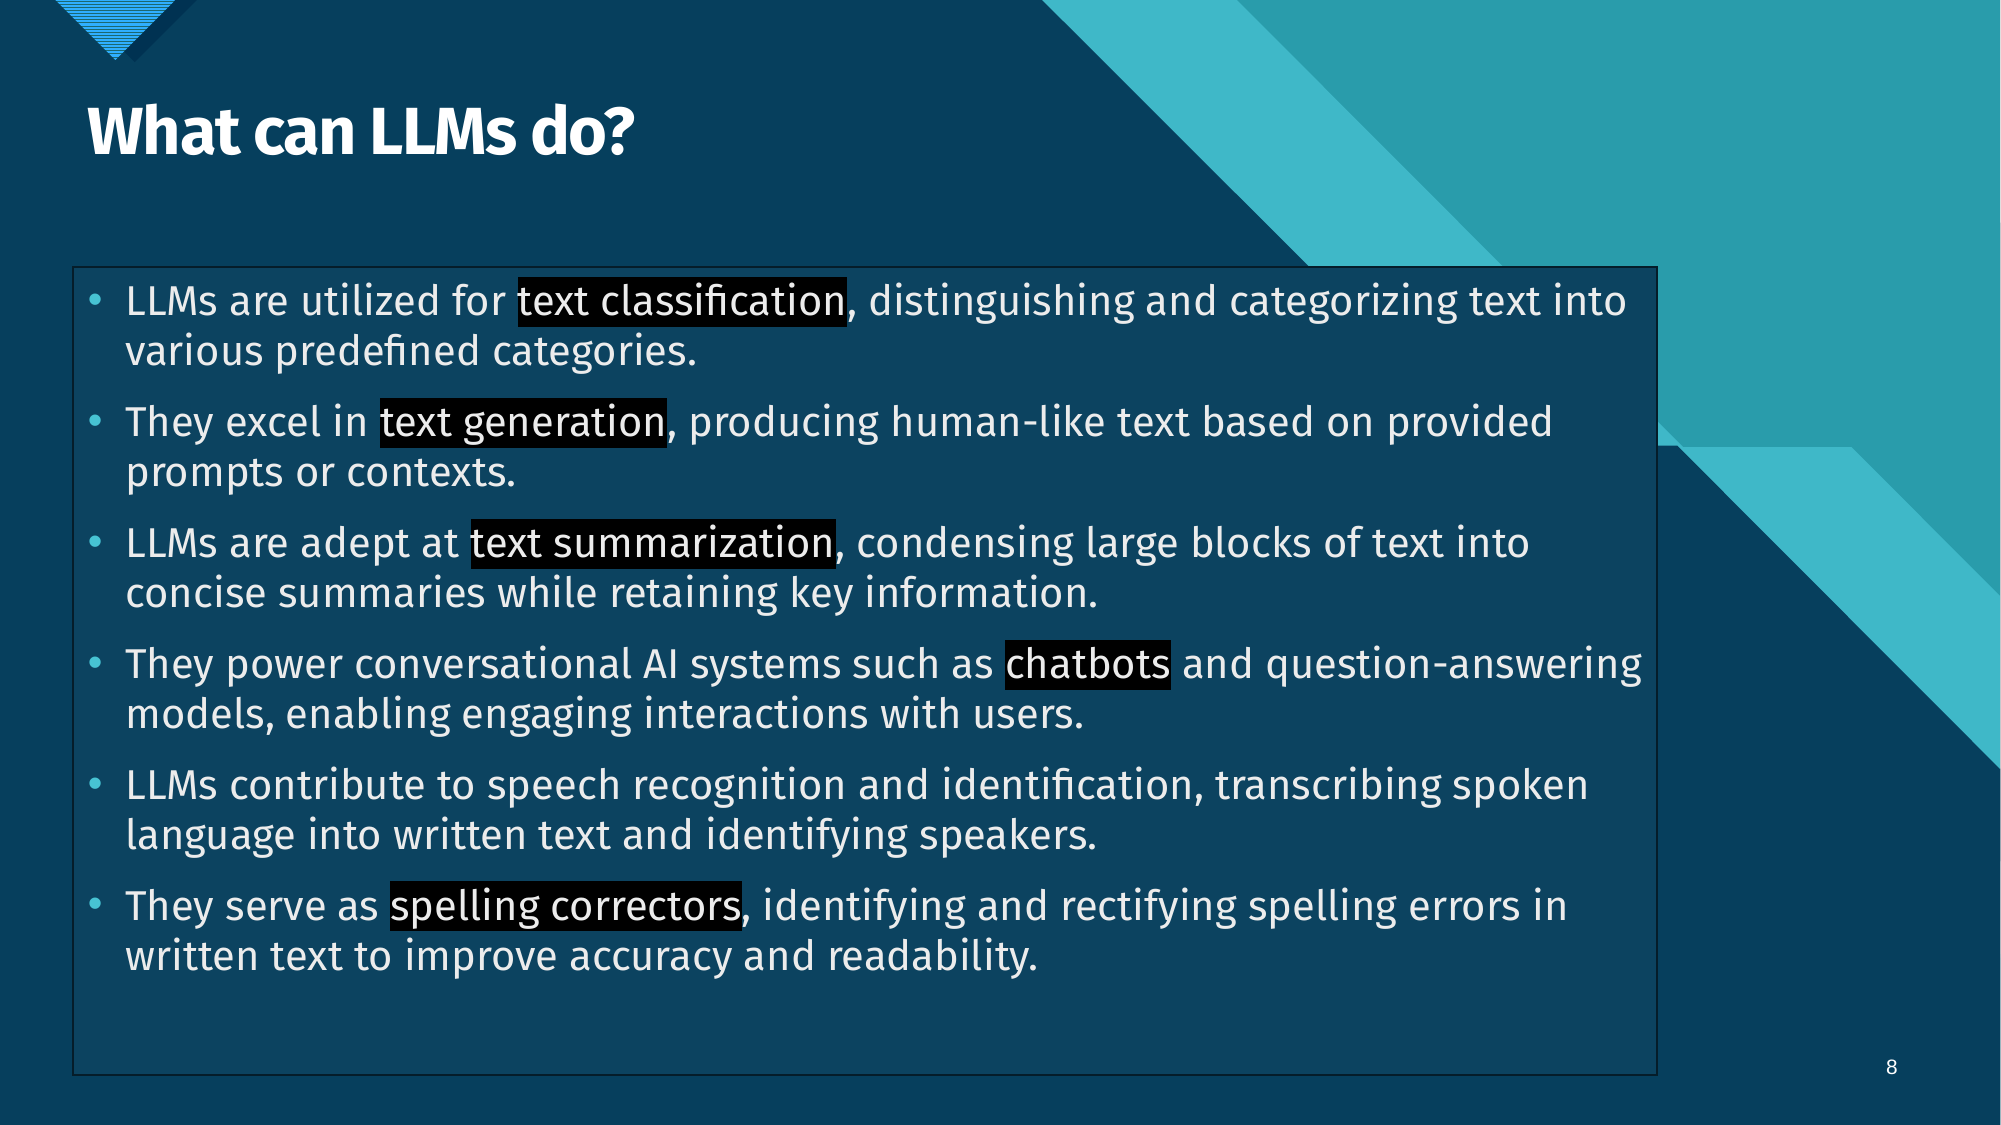

# What can LLMs do?
LLMs are utilized for text classification, distinguishing and categorizing text into various predefined categories.
They excel in text generation, producing human-like text based on provided prompts or contexts.
LLMs are adept at text summarization, condensing large blocks of text into concise summaries while retaining key information.
They power conversational AI systems such as chatbots and question-answering models, enabling engaging interactions with users.
LLMs contribute to speech recognition and identification, transcribing spoken language into written text and identifying speakers.
They serve as spelling correctors, identifying and rectifying spelling errors in written text to improve accuracy and readability.
8